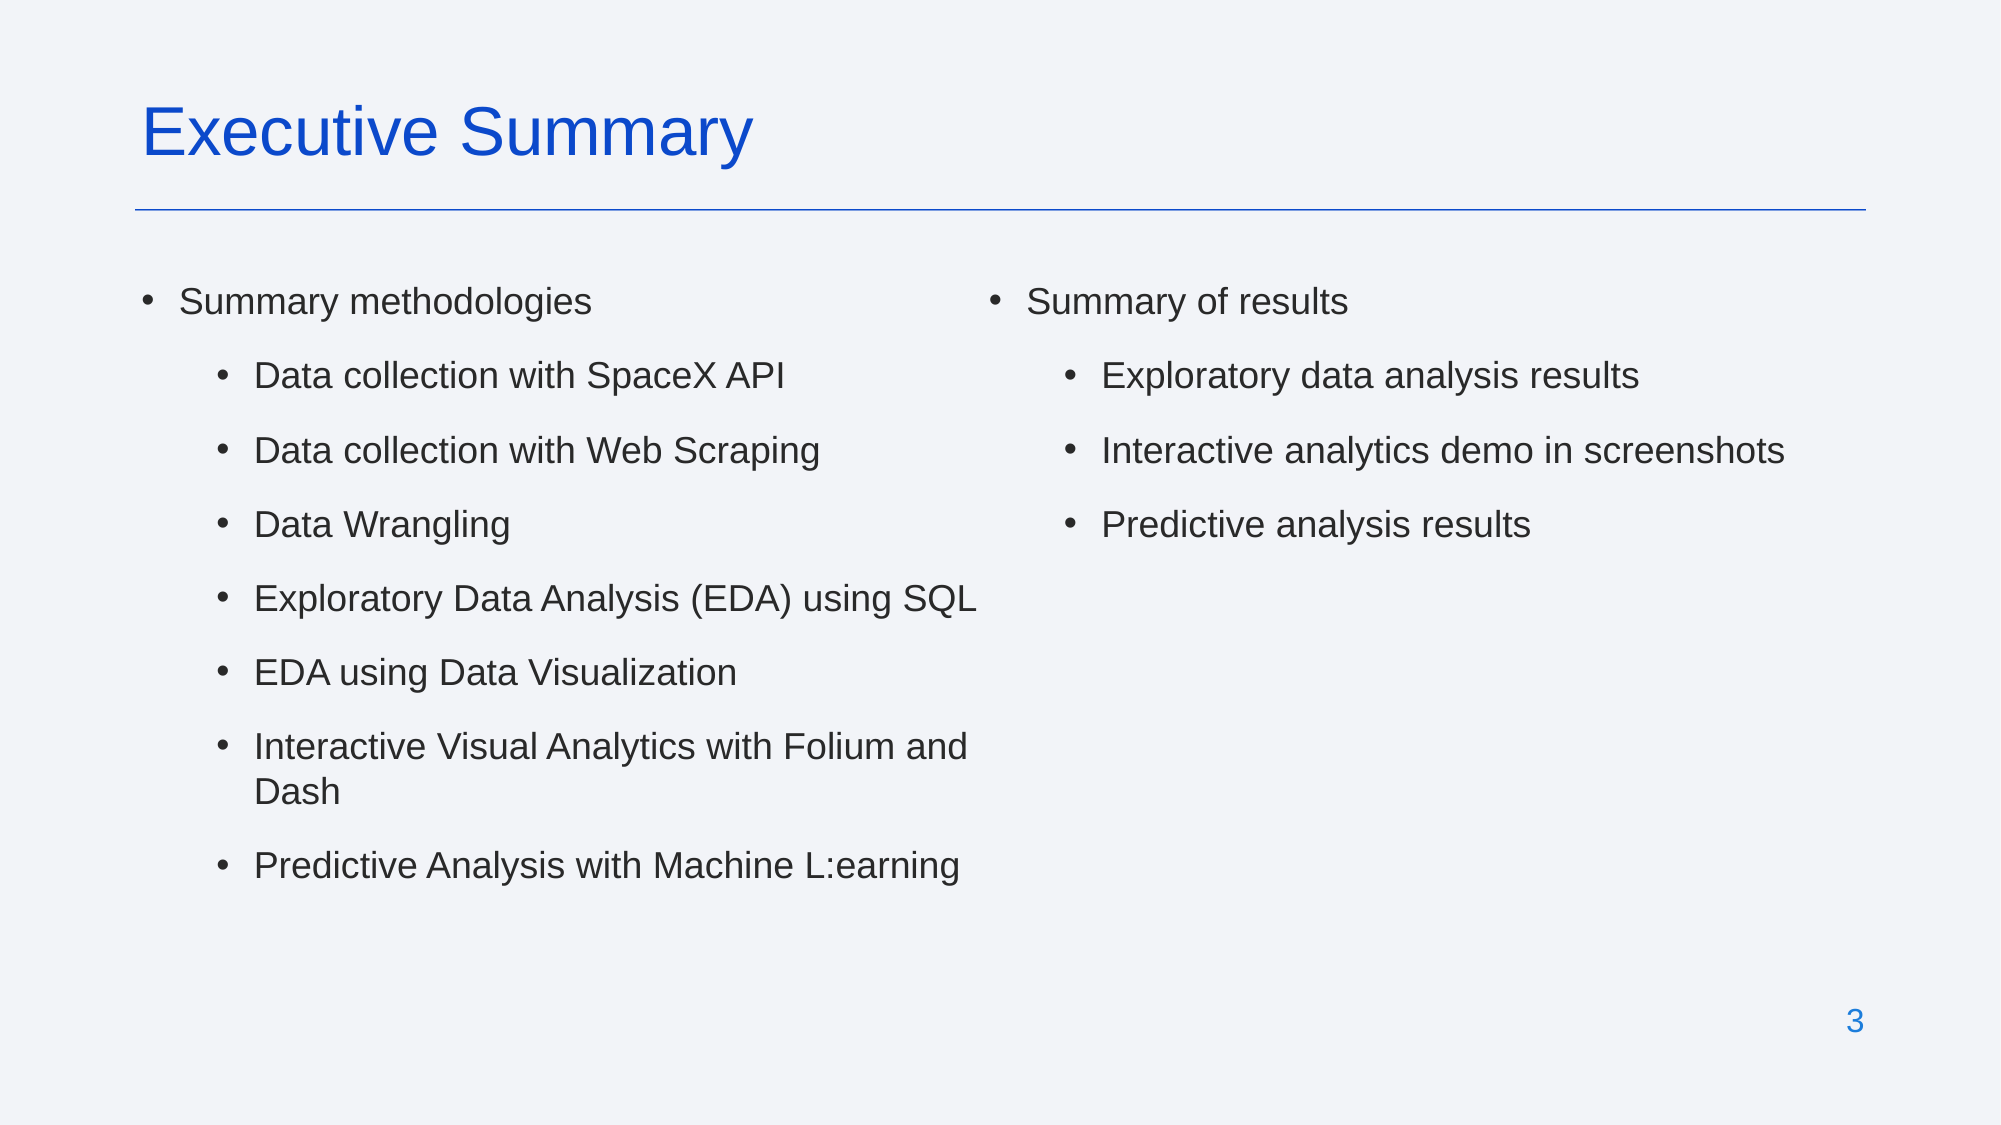

Executive Summary
Summary methodologies
Data collection with SpaceX API
Data collection with Web Scraping
Data Wrangling
Exploratory Data Analysis (EDA) using SQL
EDA using Data Visualization
Interactive Visual Analytics with Folium and Dash
Predictive Analysis with Machine L:earning

Summary of results
Exploratory data analysis results
Interactive analytics demo in screenshots
Predictive analysis results
3